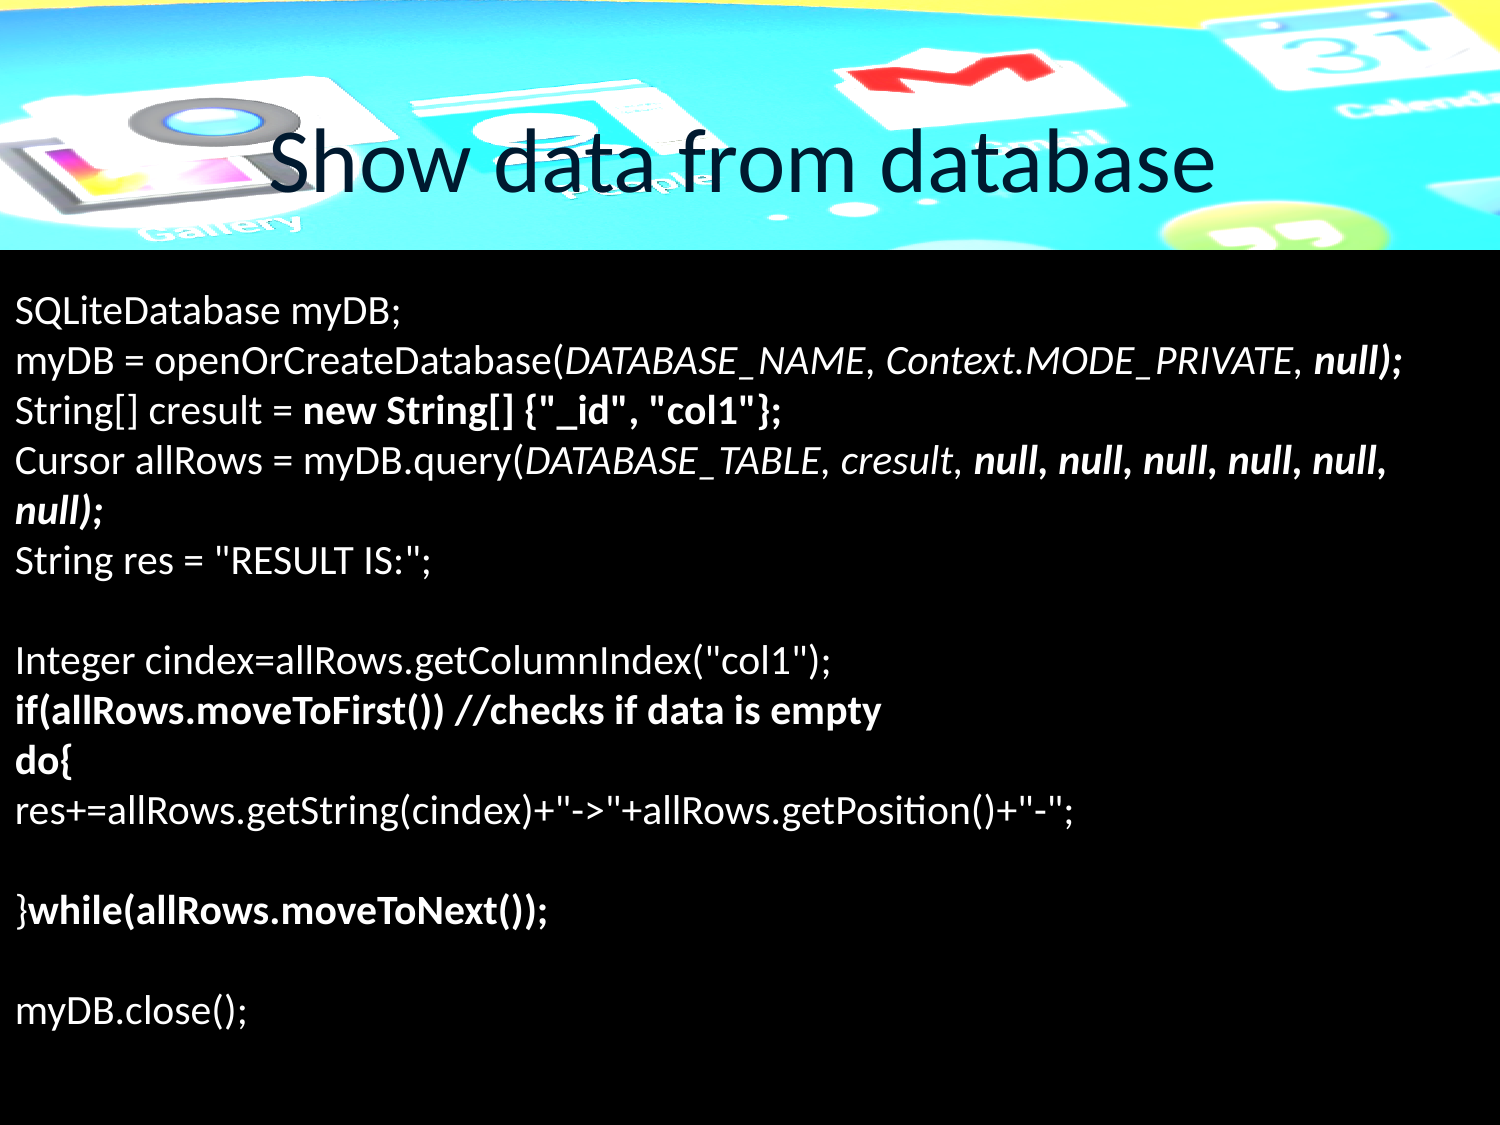

# Show data from database
SQLiteDatabase myDB;
myDB = openOrCreateDatabase(DATABASE_NAME, Context.MODE_PRIVATE, null);
String[] cresult = new String[] {"_id", "col1"};
Cursor allRows = myDB.query(DATABASE_TABLE, cresult, null, null, null, null, null, null);
String res = "RESULT IS:";

Integer cindex=allRows.getColumnIndex("col1");
if(allRows.moveToFirst()) //checks if data is empty
do{
res+=allRows.getString(cindex)+"->"+allRows.getPosition()+"-";

}while(allRows.moveToNext());

myDB.close();